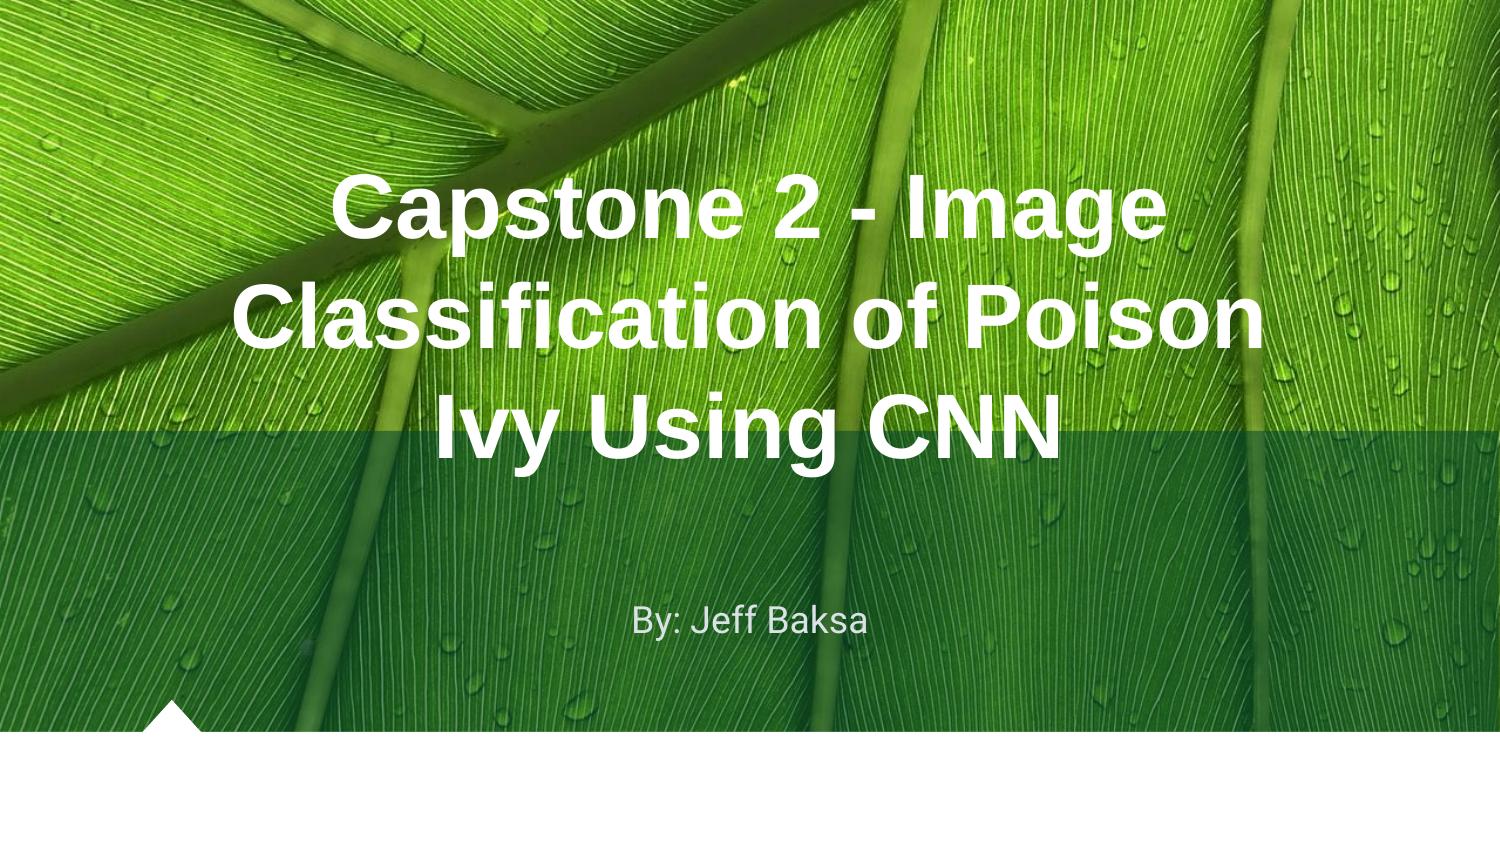

# Capstone 2 - Image Classification of Poison Ivy Using CNN
By: Jeff Baksa